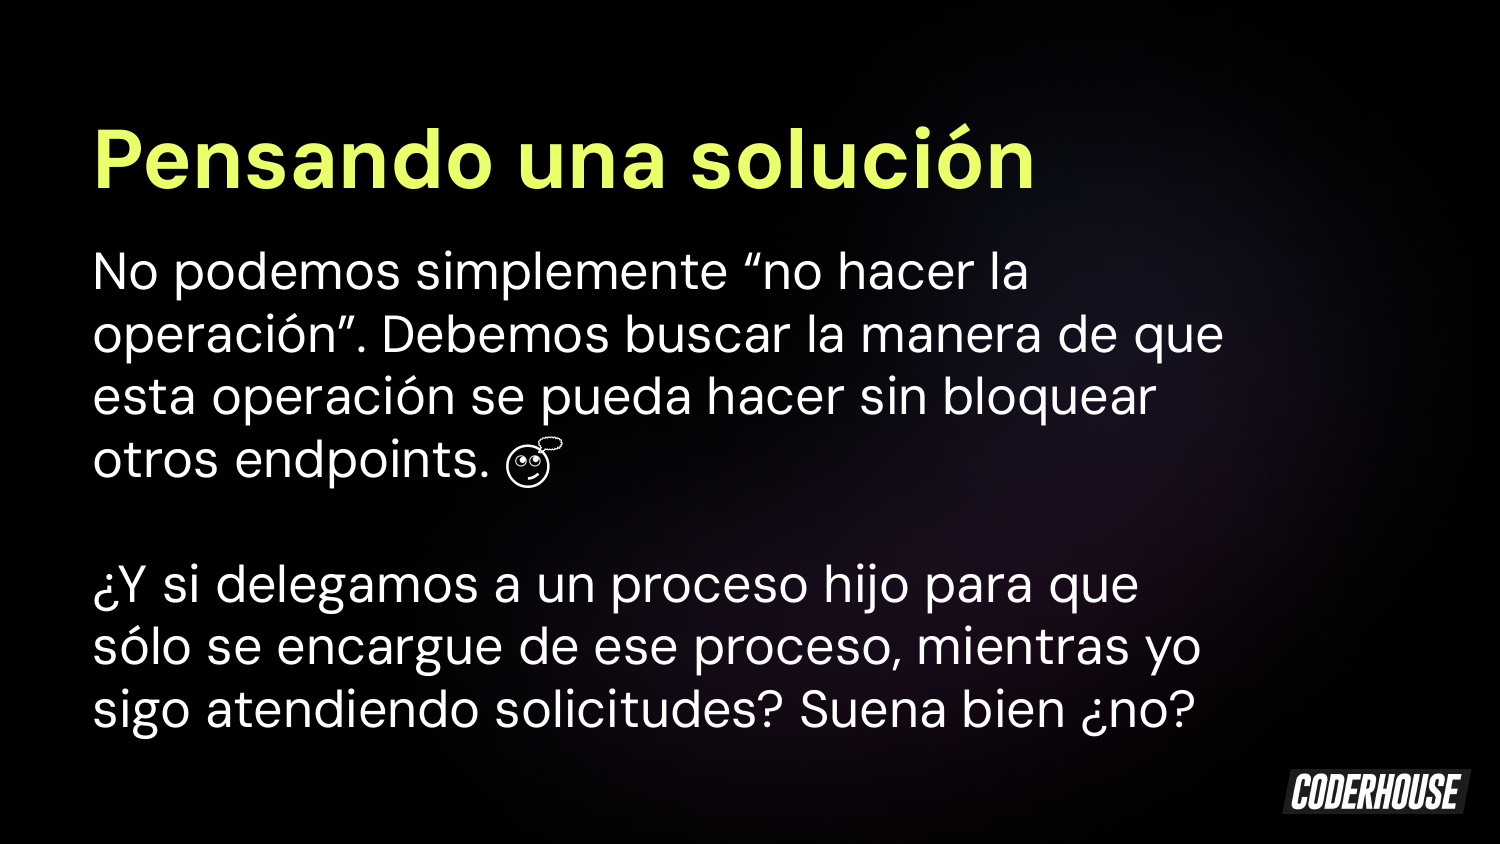

Pensando una solución
No podemos simplemente “no hacer la operación”. Debemos buscar la manera de que esta operación se pueda hacer sin bloquear otros endpoints. 🤔

¿Y si delegamos a un proceso hijo para que sólo se encargue de ese proceso, mientras yo sigo atendiendo solicitudes? Suena bien ¿no?